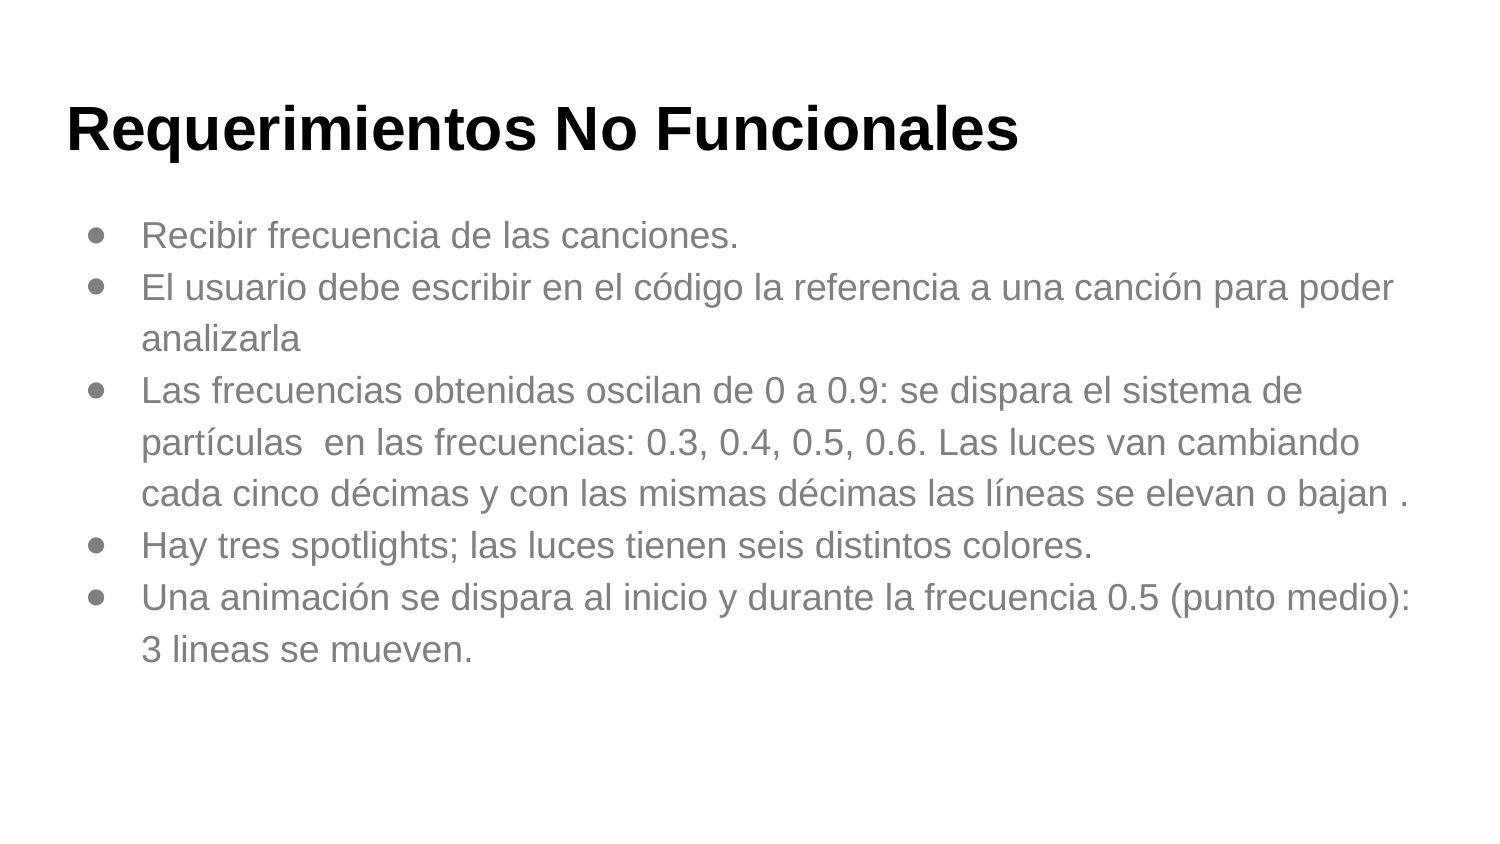

# Requerimientos No Funcionales
Recibir frecuencia de las canciones.
El usuario debe escribir en el código la referencia a una canción para poder analizarla
Las frecuencias obtenidas oscilan de 0 a 0.9: se dispara el sistema de partículas  en las frecuencias: 0.3, 0.4, 0.5, 0.6. Las luces van cambiando cada cinco décimas y con las mismas décimas las líneas se elevan o bajan .
Hay tres spotlights; las luces tienen seis distintos colores.
Una animación se dispara al inicio y durante la frecuencia 0.5 (punto medio): 3 lineas se mueven.